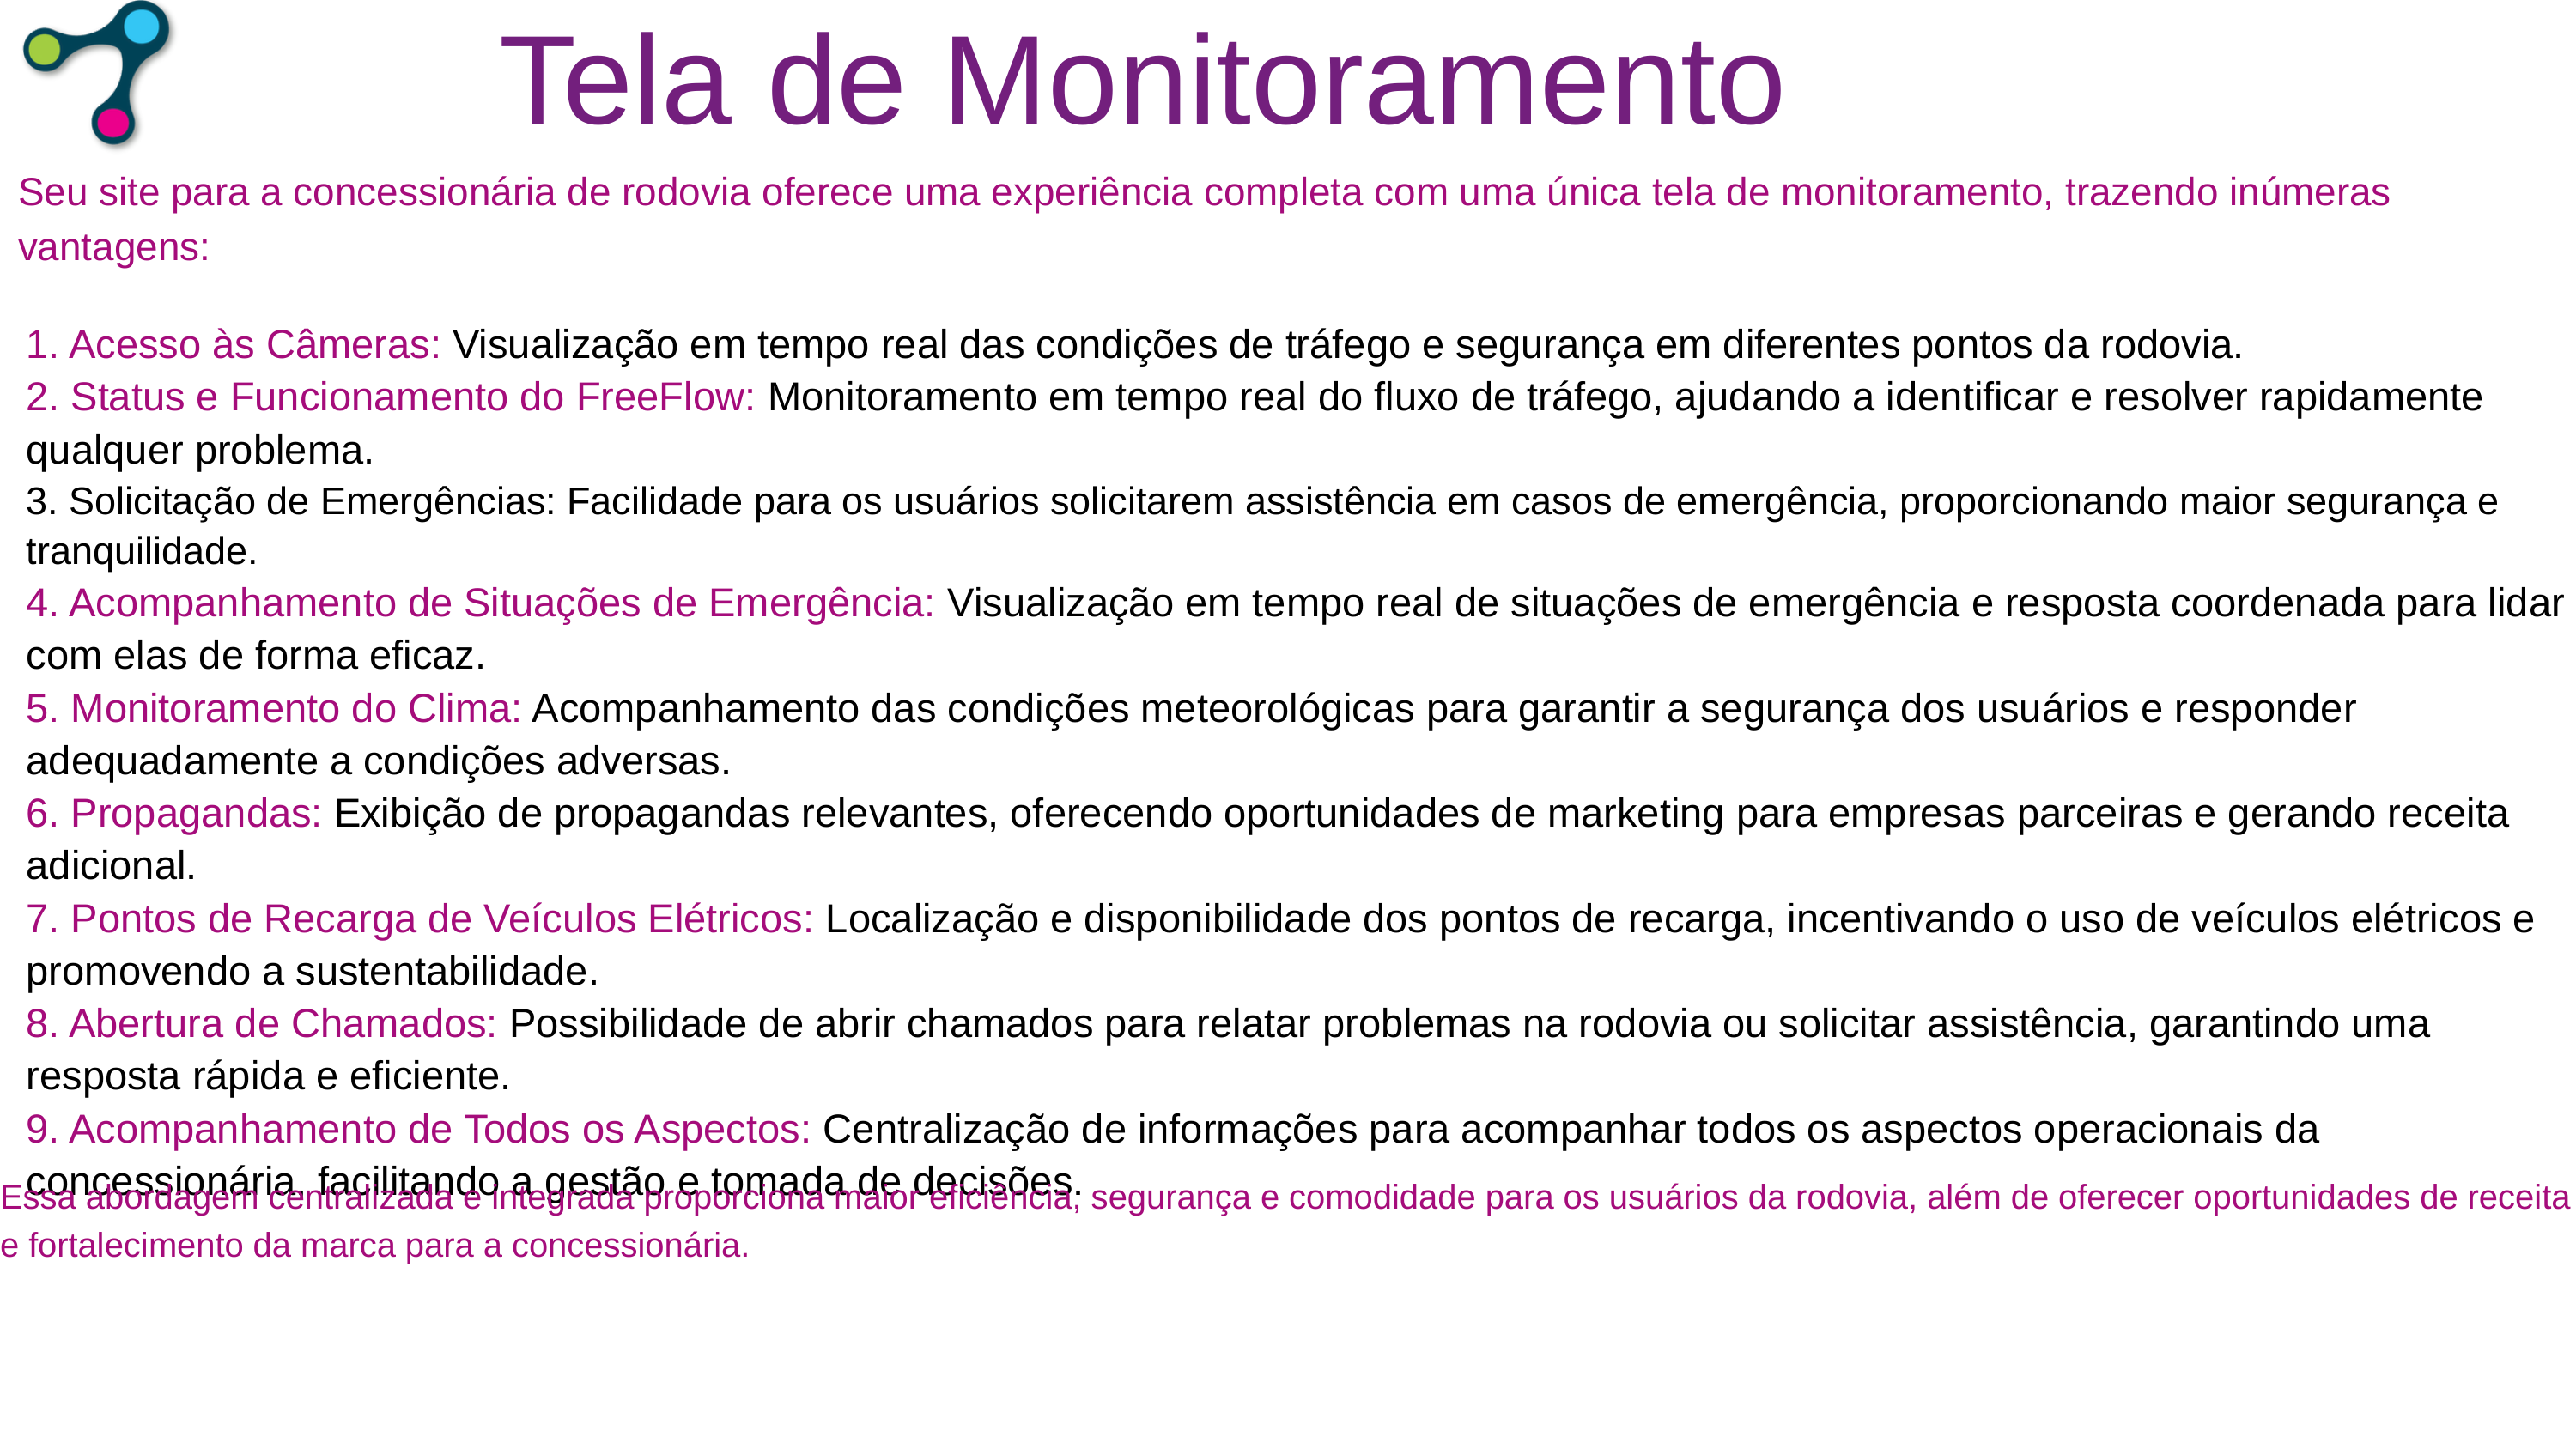

Tela de Monitoramento
Seu site para a concessionária de rodovia oferece uma experiência completa com uma única tela de monitoramento, trazendo inúmeras vantagens:

1. Acesso às Câmeras: Visualização em tempo real das condições de tráfego e segurança em diferentes pontos da rodovia.
2. Status e Funcionamento do FreeFlow: Monitoramento em tempo real do fluxo de tráfego, ajudando a identificar e resolver rapidamente qualquer problema.
3. Solicitação de Emergências: Facilidade para os usuários solicitarem assistência em casos de emergência, proporcionando maior segurança e tranquilidade.
4. Acompanhamento de Situações de Emergência: Visualização em tempo real de situações de emergência e resposta coordenada para lidar com elas de forma eficaz.
5. Monitoramento do Clima: Acompanhamento das condições meteorológicas para garantir a segurança dos usuários e responder adequadamente a condições adversas.
6. Propagandas: Exibição de propagandas relevantes, oferecendo oportunidades de marketing para empresas parceiras e gerando receita adicional.
7. Pontos de Recarga de Veículos Elétricos: Localização e disponibilidade dos pontos de recarga, incentivando o uso de veículos elétricos e promovendo a sustentabilidade.
8. Abertura de Chamados: Possibilidade de abrir chamados para relatar problemas na rodovia ou solicitar assistência, garantindo uma resposta rápida e eficiente.
9. Acompanhamento de Todos os Aspectos: Centralização de informações para acompanhar todos os aspectos operacionais da concessionária, facilitando a gestão e tomada de decisões.

Essa abordagem centralizada e integrada proporciona maior eficiência, segurança e comodidade para os usuários da rodovia, além de oferecer oportunidades de receita e fortalecimento da marca para a concessionária.